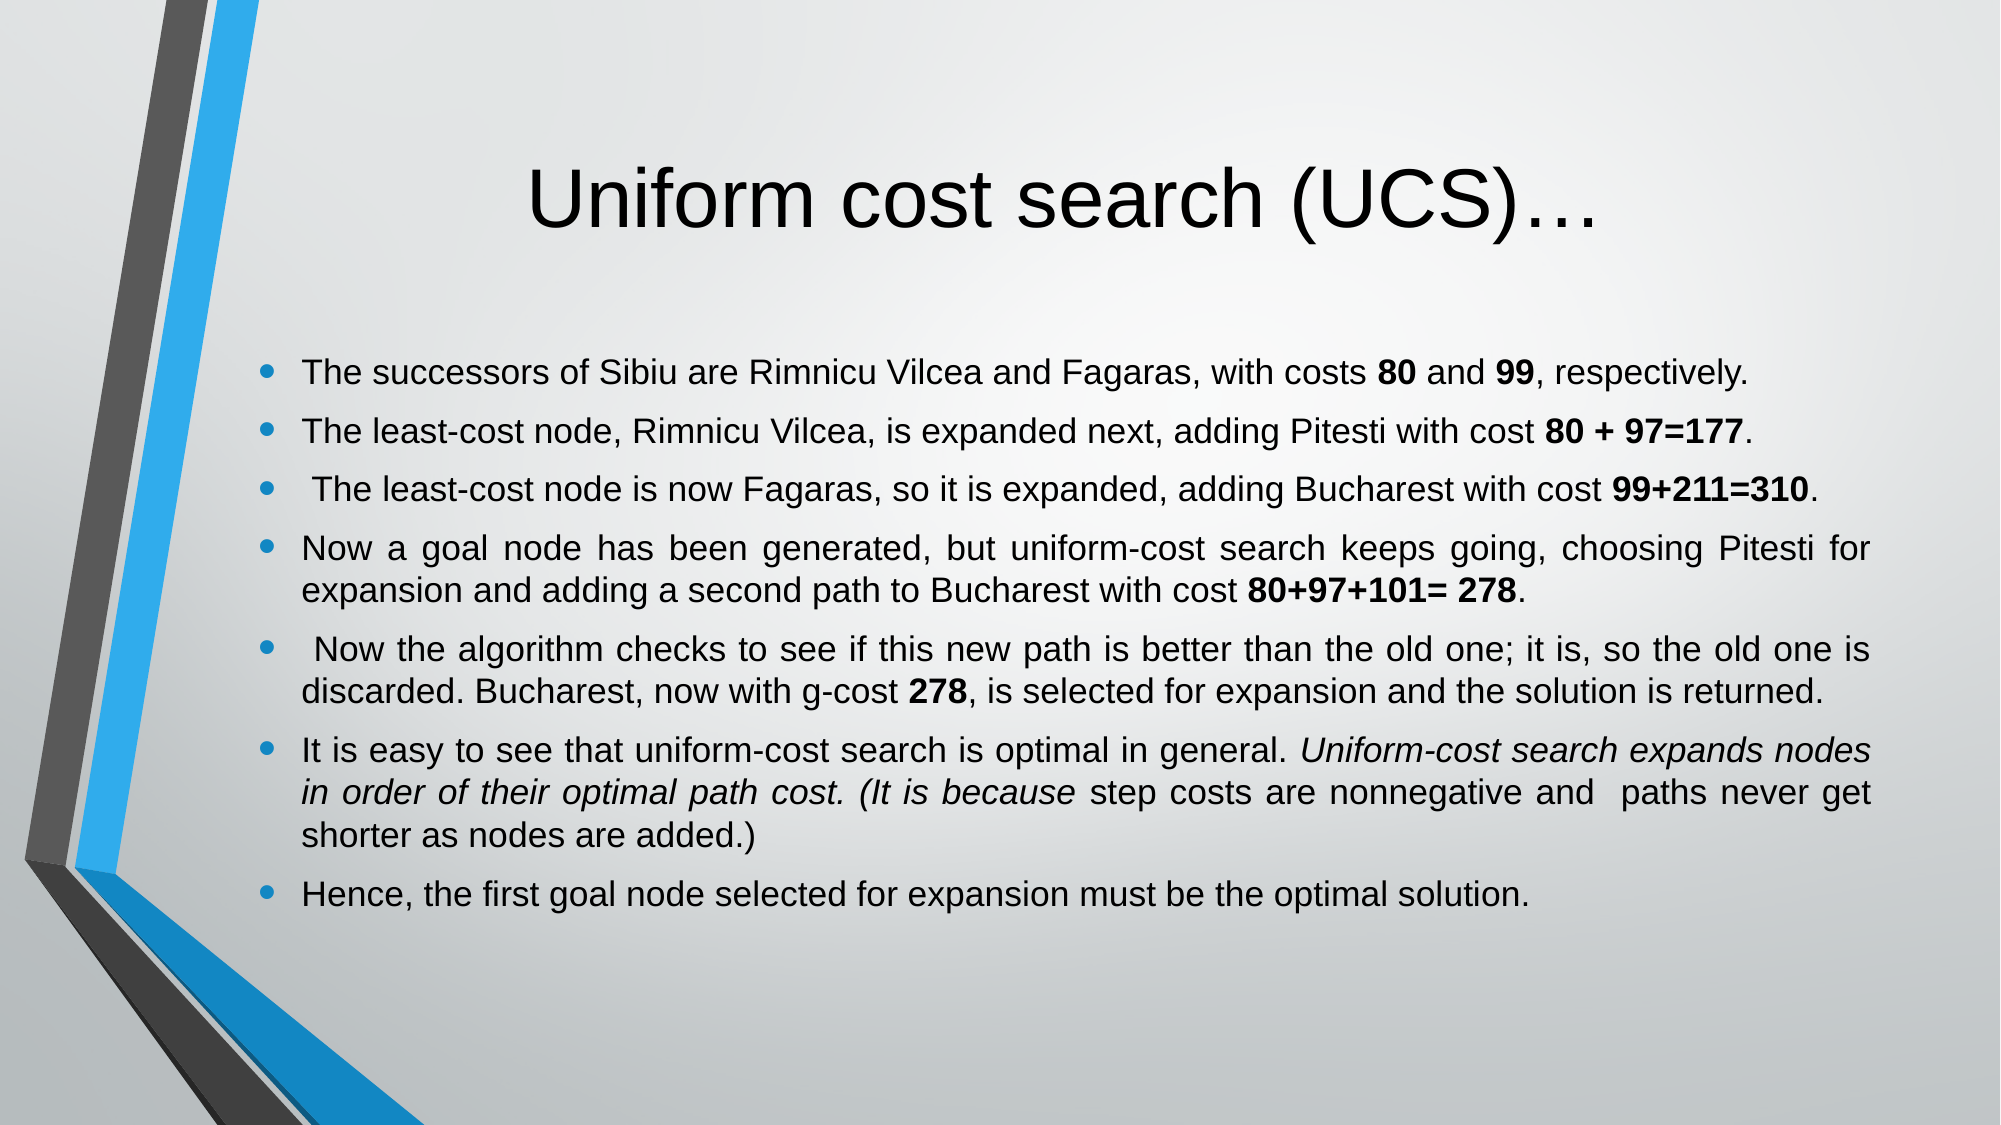

# Uniform cost search (UCS)…
The successors of Sibiu are Rimnicu Vilcea and Fagaras, with costs 80 and 99, respectively.
The least-cost node, Rimnicu Vilcea, is expanded next, adding Pitesti with cost 80 + 97=177.
 The least-cost node is now Fagaras, so it is expanded, adding Bucharest with cost 99+211=310.
Now a goal node has been generated, but uniform-cost search keeps going, choosing Pitesti for expansion and adding a second path to Bucharest with cost 80+97+101= 278.
 Now the algorithm checks to see if this new path is better than the old one; it is, so the old one is discarded. Bucharest, now with g-cost 278, is selected for expansion and the solution is returned.
It is easy to see that uniform-cost search is optimal in general. Uniform-cost search expands nodes in order of their optimal path cost. (It is because step costs are nonnegative and  paths never get shorter as nodes are added.)
Hence, the first goal node selected for expansion must be the optimal solution.